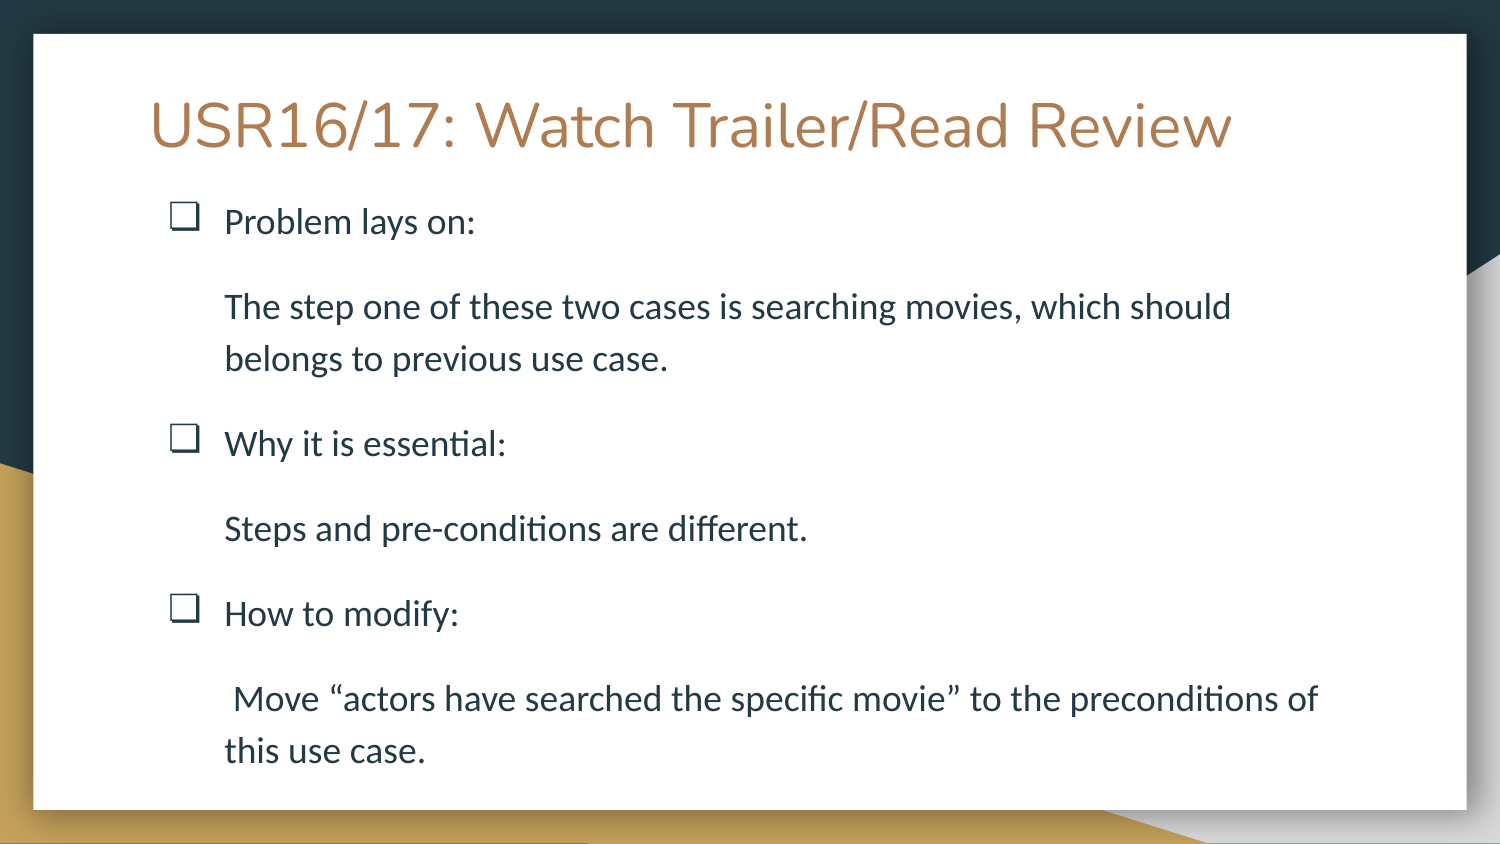

# USR16/17: Watch Trailer/Read Review
Problem lays on:
The step one of these two cases is searching movies, which should belongs to previous use case.
Why it is essential:
Steps and pre-conditions are different.
How to modify:
 Move “actors have searched the specific movie” to the preconditions of this use case.